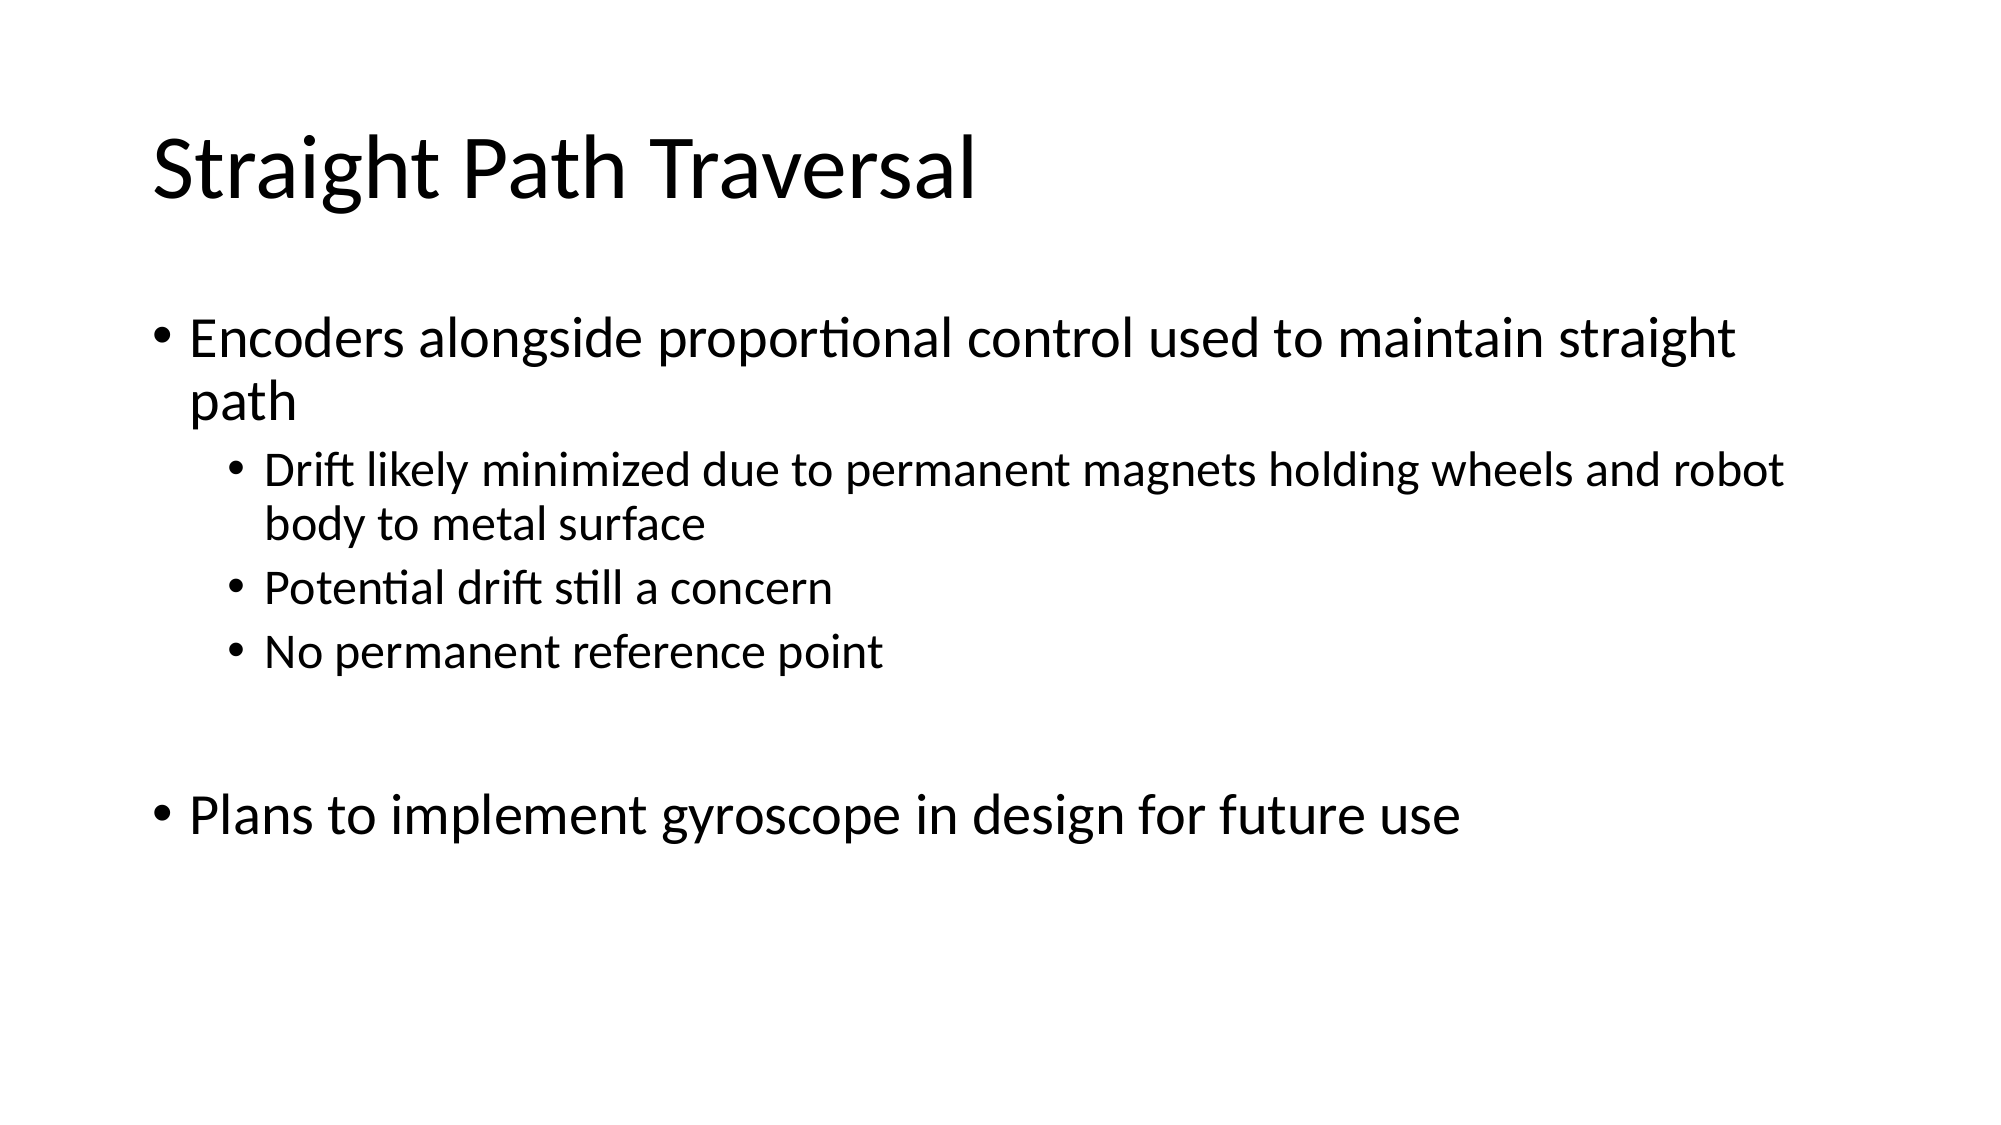

# Straight Path Traversal
Encoders alongside proportional control used to maintain straight path
Drift likely minimized due to permanent magnets holding wheels and robot body to metal surface
Potential drift still a concern
No permanent reference point

Plans to implement gyroscope in design for future use